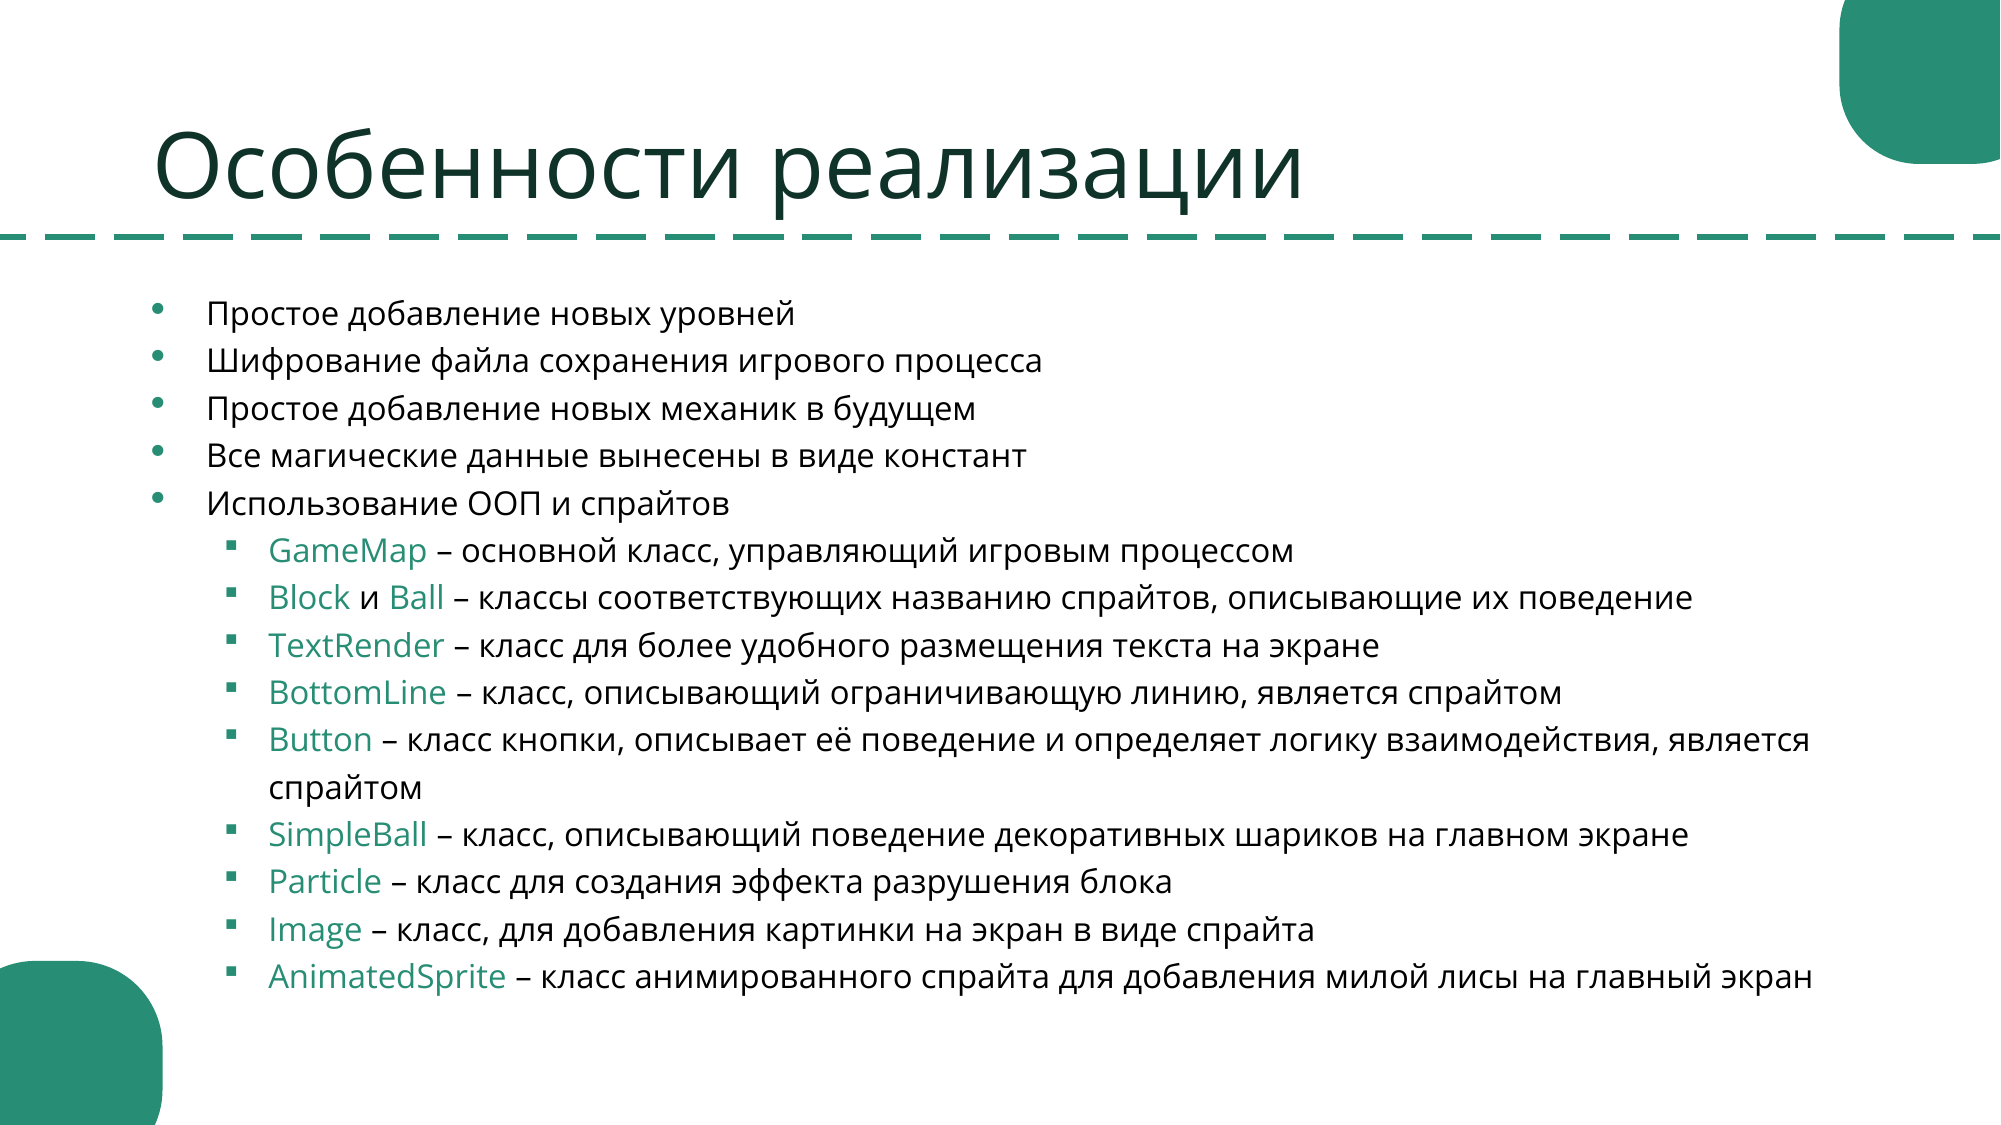

# Особенности реализации
Простое добавление новых уровней
Шифрование файла сохранения игрового процесса
Простое добавление новых механик в будущем
Все магические данные вынесены в виде констант
Использование ООП и спрайтов
GameMap – основной класс, управляющий игровым процессом
Block и Ball – классы соответствующих названию спрайтов, описывающие их поведение
TextRender – класс для более удобного размещения текста на экране
BottomLine – класс, описывающий ограничивающую линию, является спрайтом
Button – класс кнопки, описывает её поведение и определяет логику взаимодействия, является спрайтом
SimpleBall – класс, описывающий поведение декоративных шариков на главном экране
Particle – класс для создания эффекта разрушения блока
Image – класс, для добавления картинки на экран в виде спрайта
AnimatedSprite – класс анимированного спрайта для добавления милой лисы на главный экран